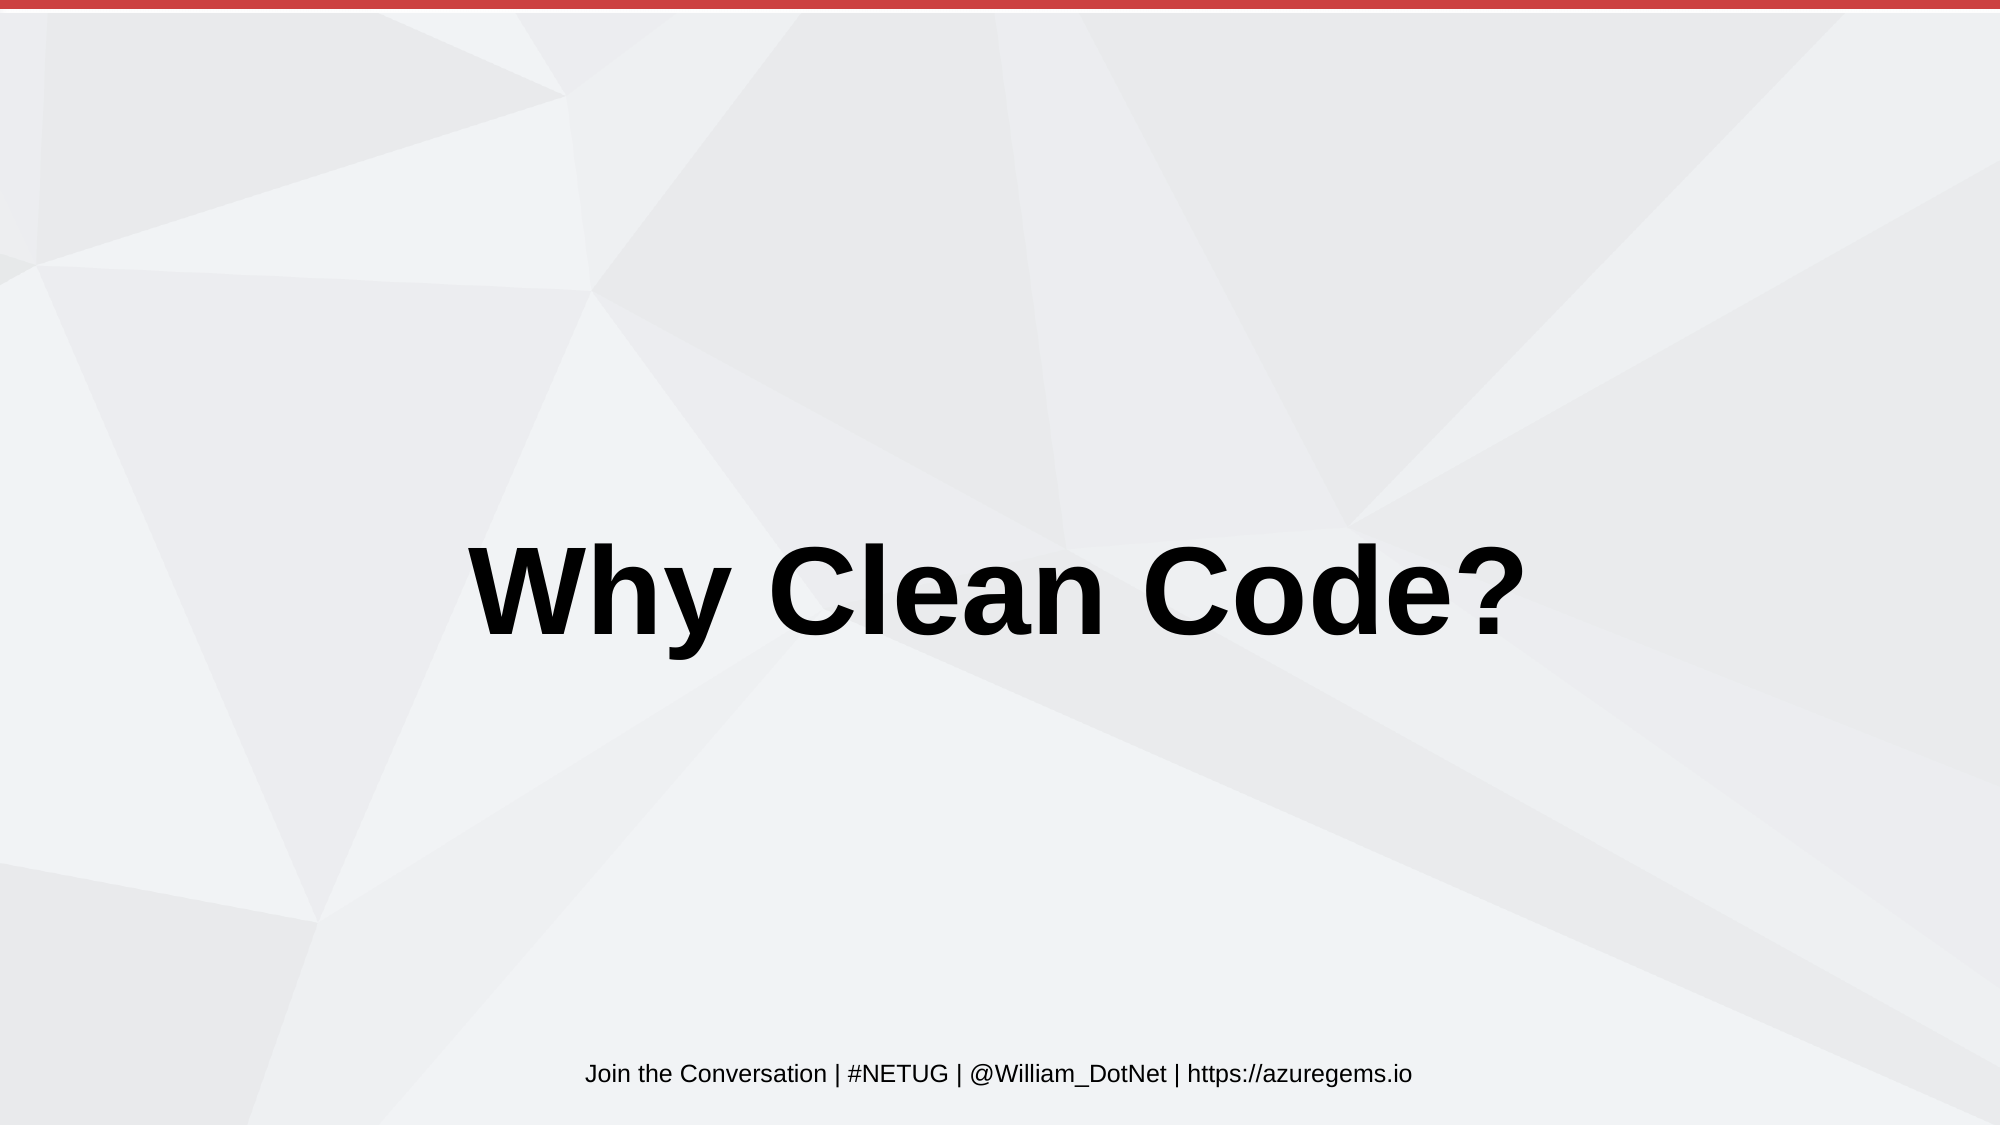

Why Clean Code?
Join the Conversation | #NETUG | @William_DotNet | https://azuregems.io